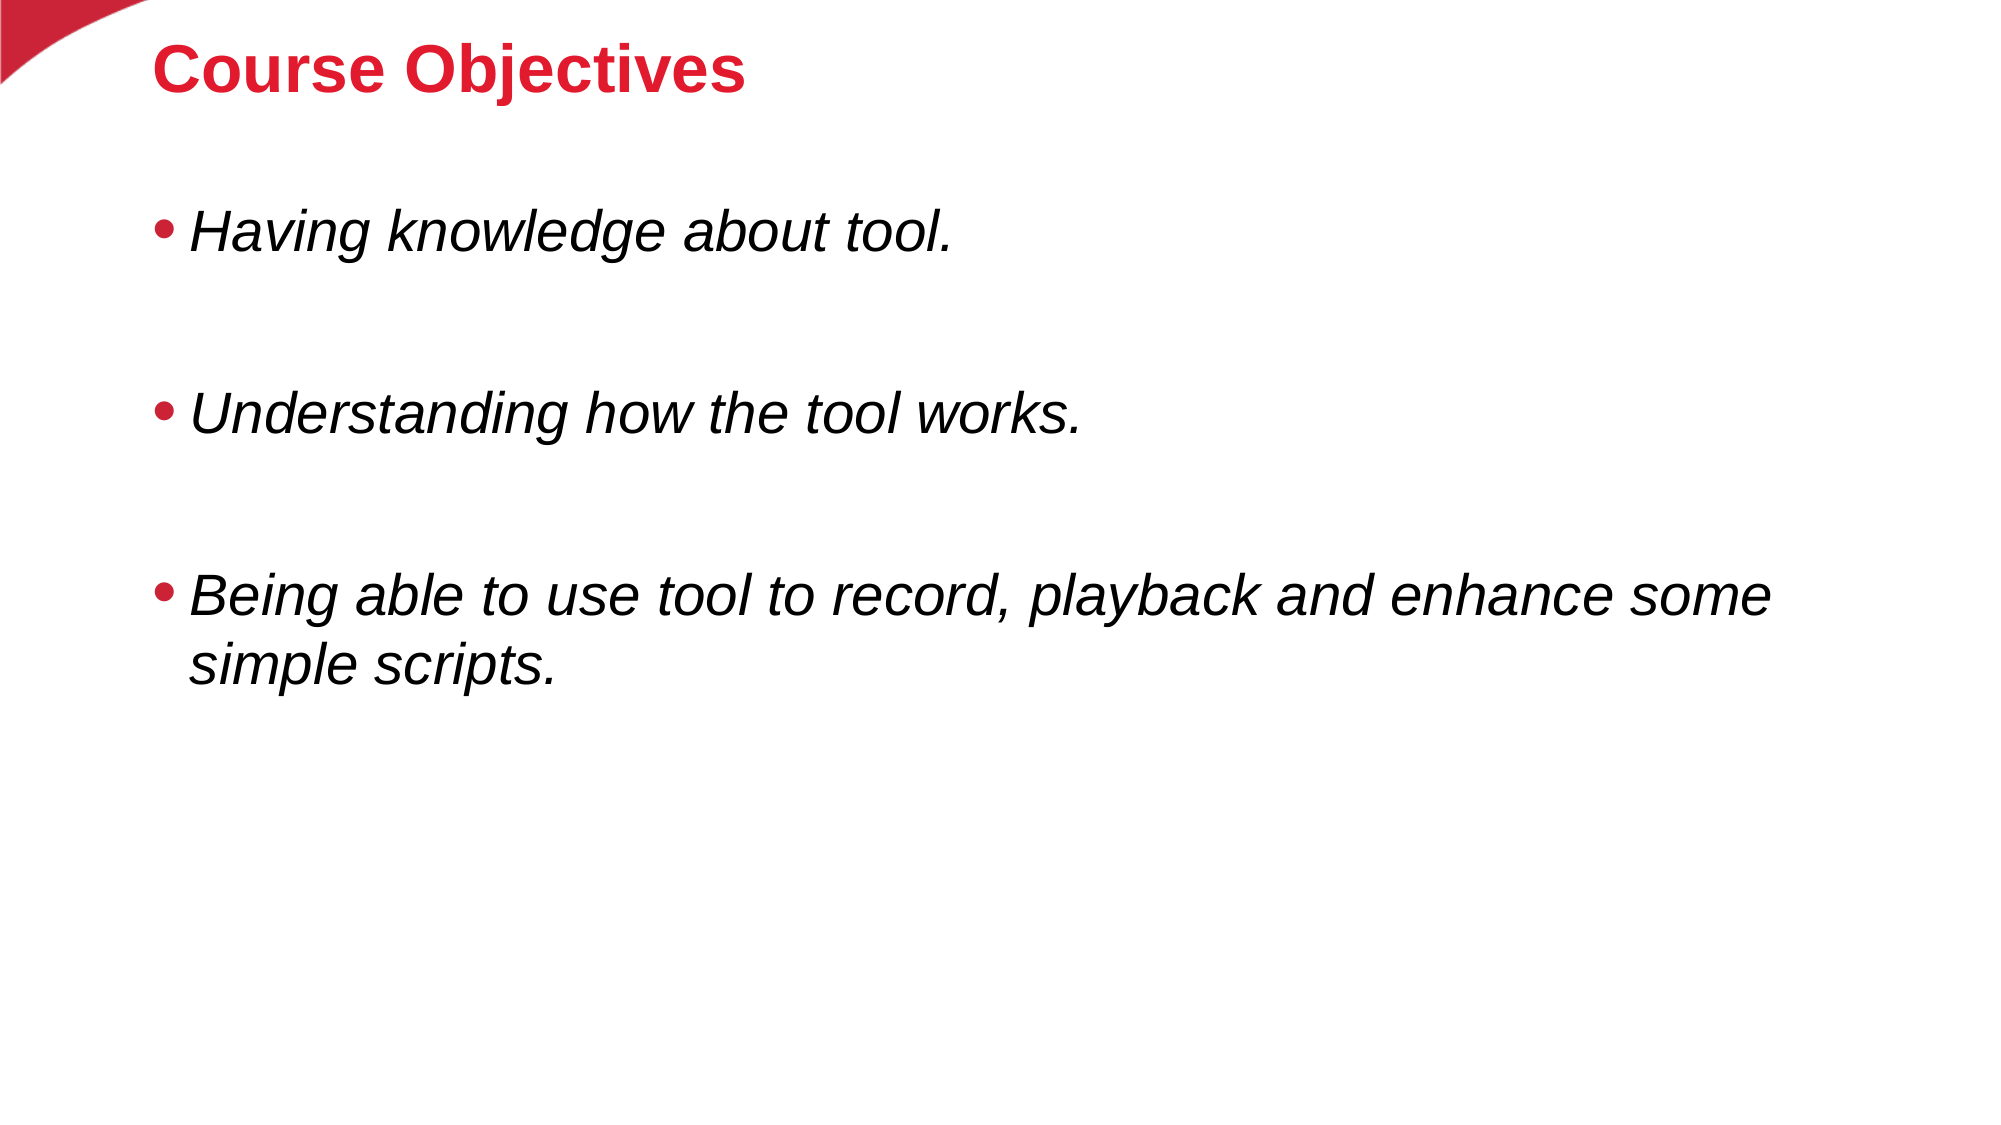

# Course Objectives
Having knowledge about tool.

Understanding how the tool works.

Being able to use tool to record, playback and enhance some simple scripts.